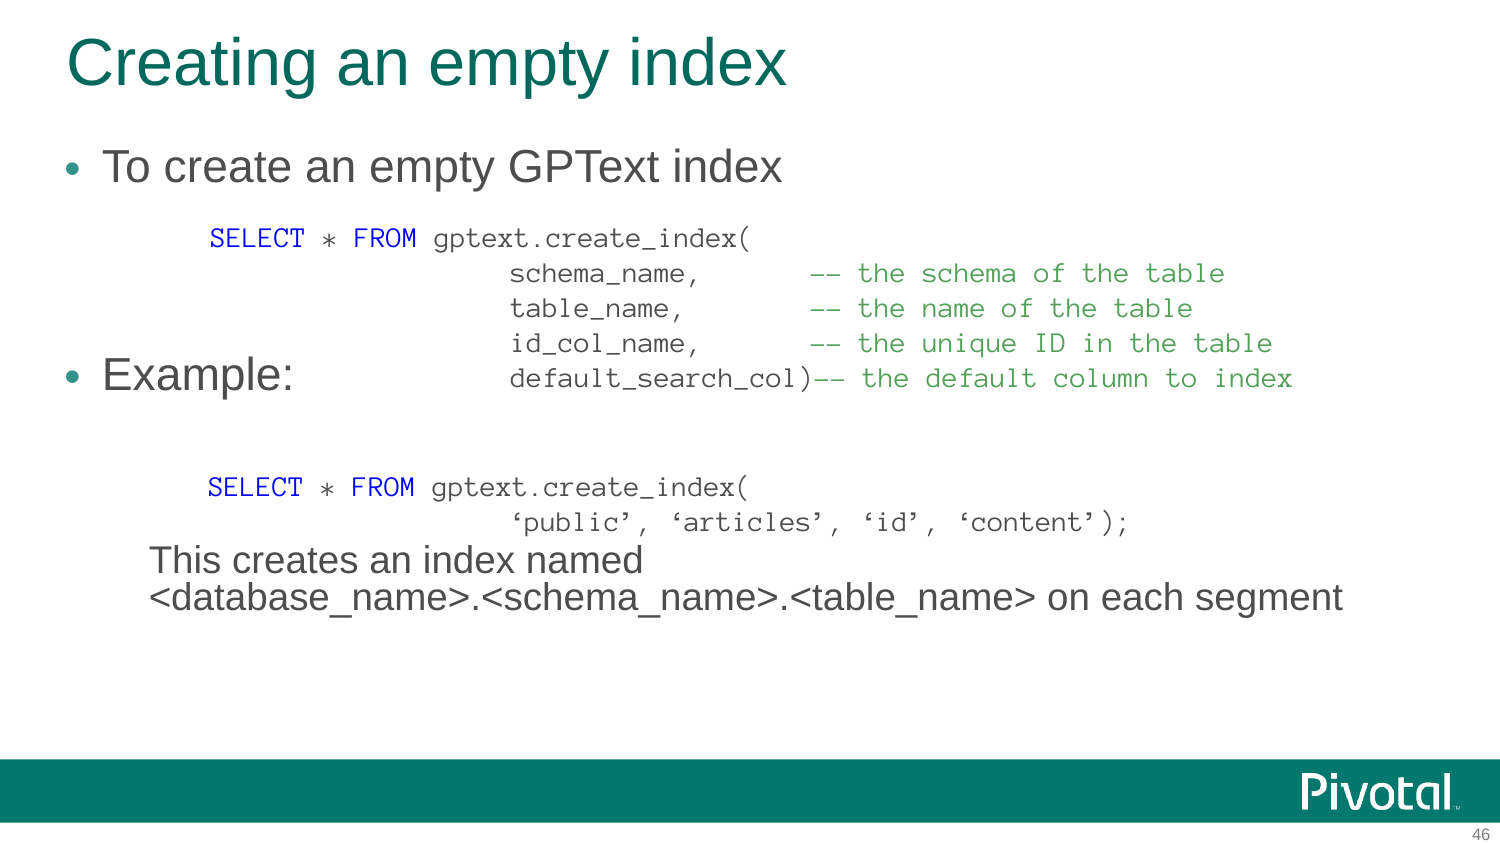

# Creating an empty index
To create an empty GPText index

Example:

This creates an index named <database_name>.<schema_name>.<table_name> on each segment
SELECT * FROM gptext.create_index(
		schema_name,	-- the schema of the table
		table_name,	-- the name of the table
		id_col_name,	-- the unique ID in the table
		default_search_col)-– the default column to index
SELECT * FROM gptext.create_index(
		‘public’, ‘articles’, ‘id’, ‘content’);